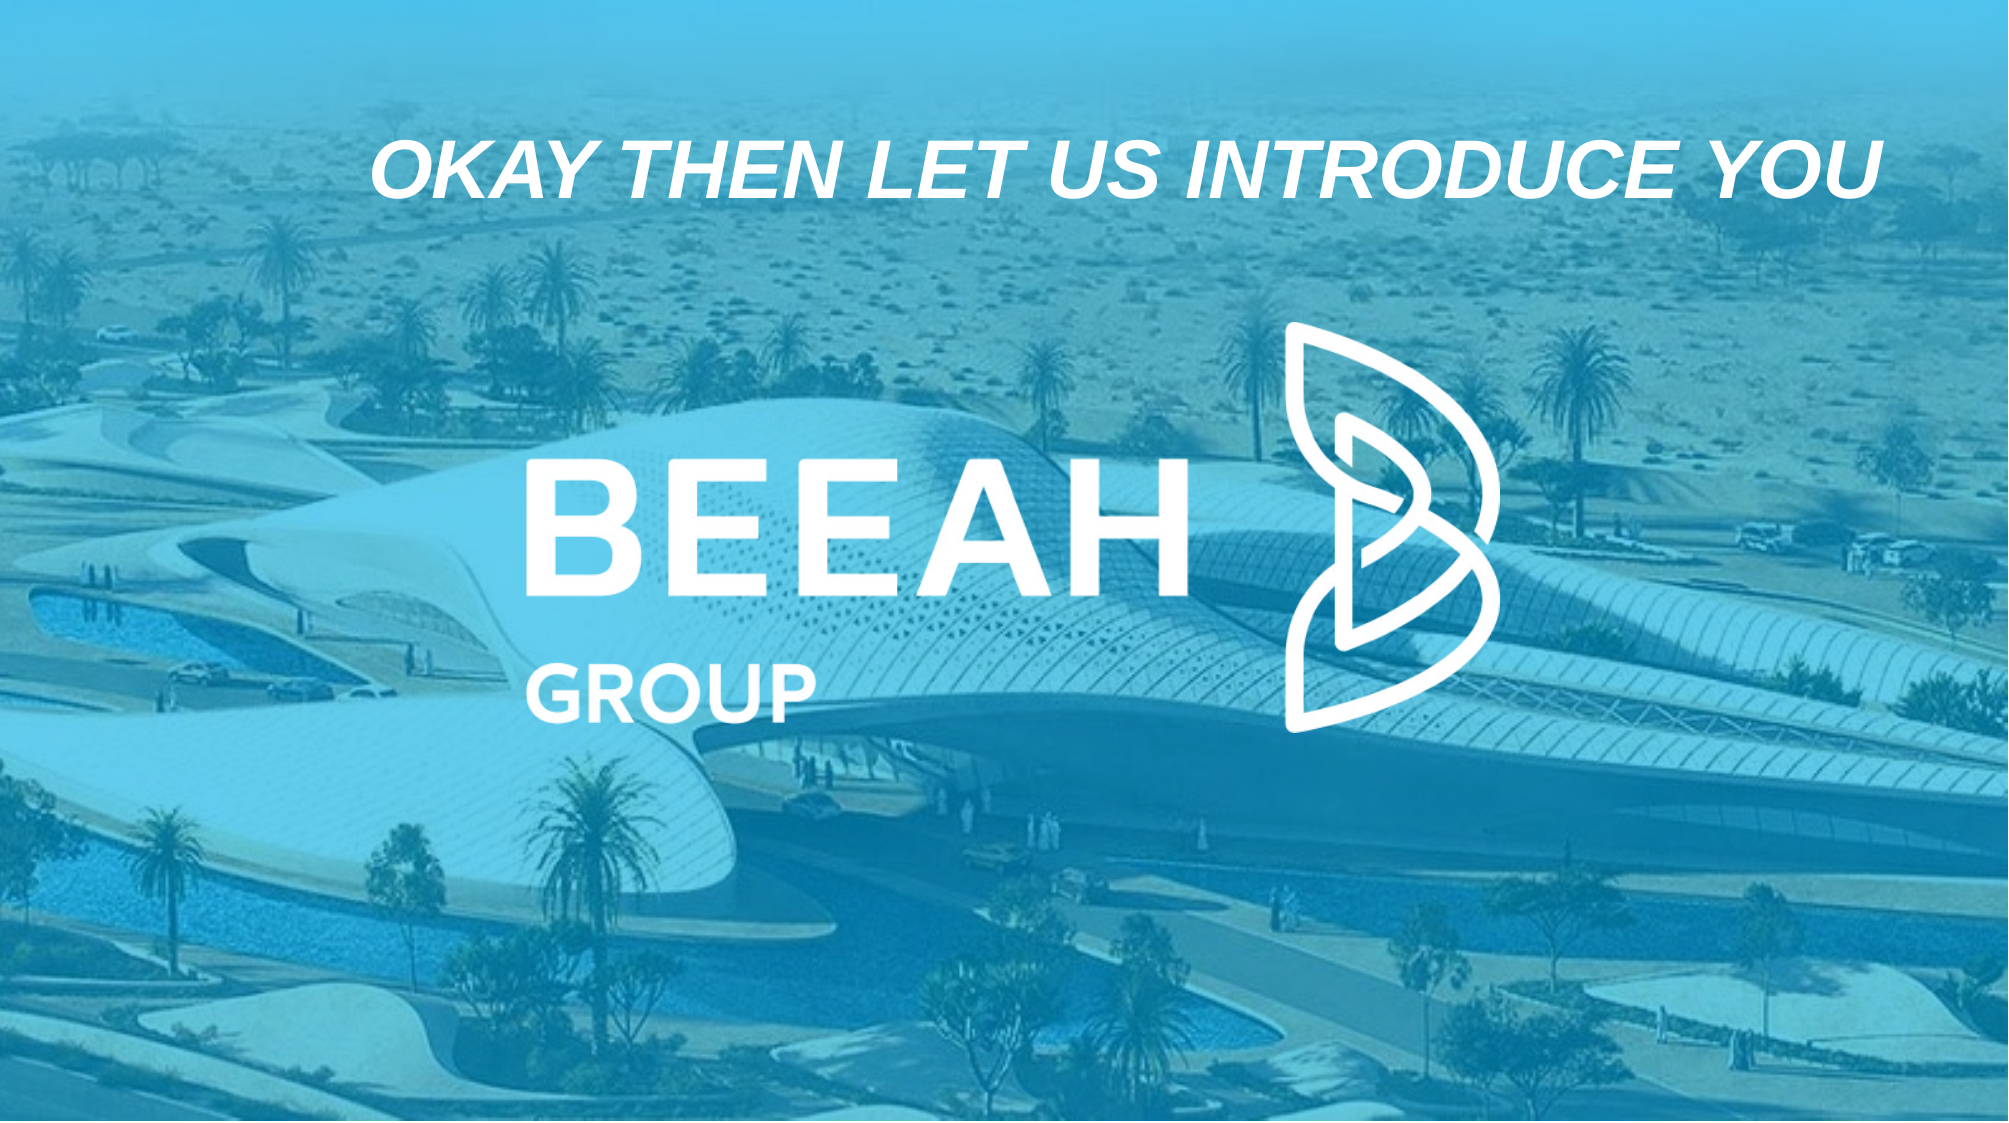

# OKAY THEN LET US INTRODUCE YOU